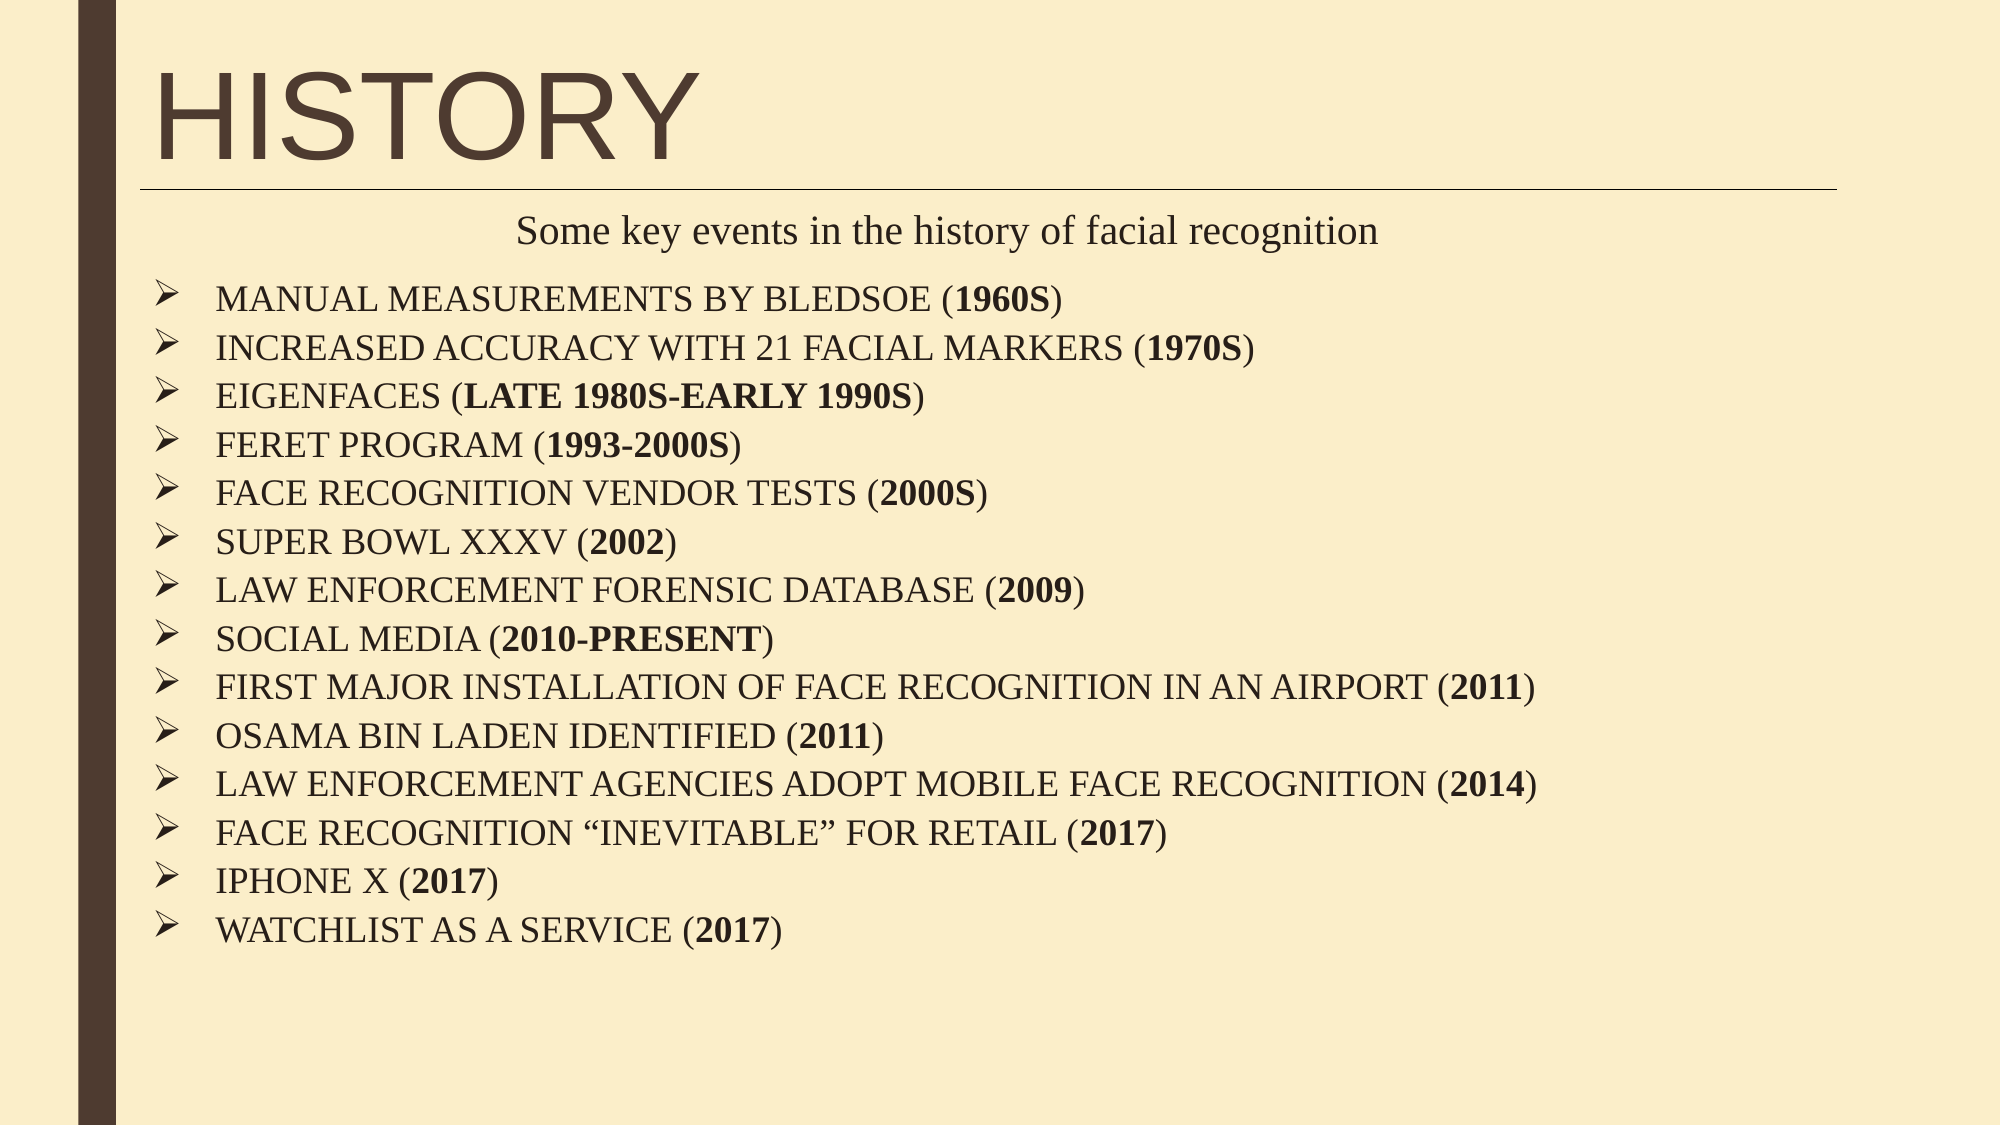

# HISTORY
Some key events in the history of facial recognition

MANUAL MEASUREMENTS BY BLEDSOE (1960S)
INCREASED ACCURACY WITH 21 FACIAL MARKERS (1970S)
EIGENFACES (LATE 1980S-EARLY 1990S)
FERET PROGRAM (1993-2000S)
FACE RECOGNITION VENDOR TESTS (2000S)
SUPER BOWL XXXV (2002)
LAW ENFORCEMENT FORENSIC DATABASE (2009)
SOCIAL MEDIA (2010-PRESENT)
FIRST MAJOR INSTALLATION OF FACE RECOGNITION IN AN AIRPORT (2011)
OSAMA BIN LADEN IDENTIFIED (2011)
LAW ENFORCEMENT AGENCIES ADOPT MOBILE FACE RECOGNITION (2014)
FACE RECOGNITION “INEVITABLE” FOR RETAIL (2017)
IPHONE X (2017)
WATCHLIST AS A SERVICE (2017)